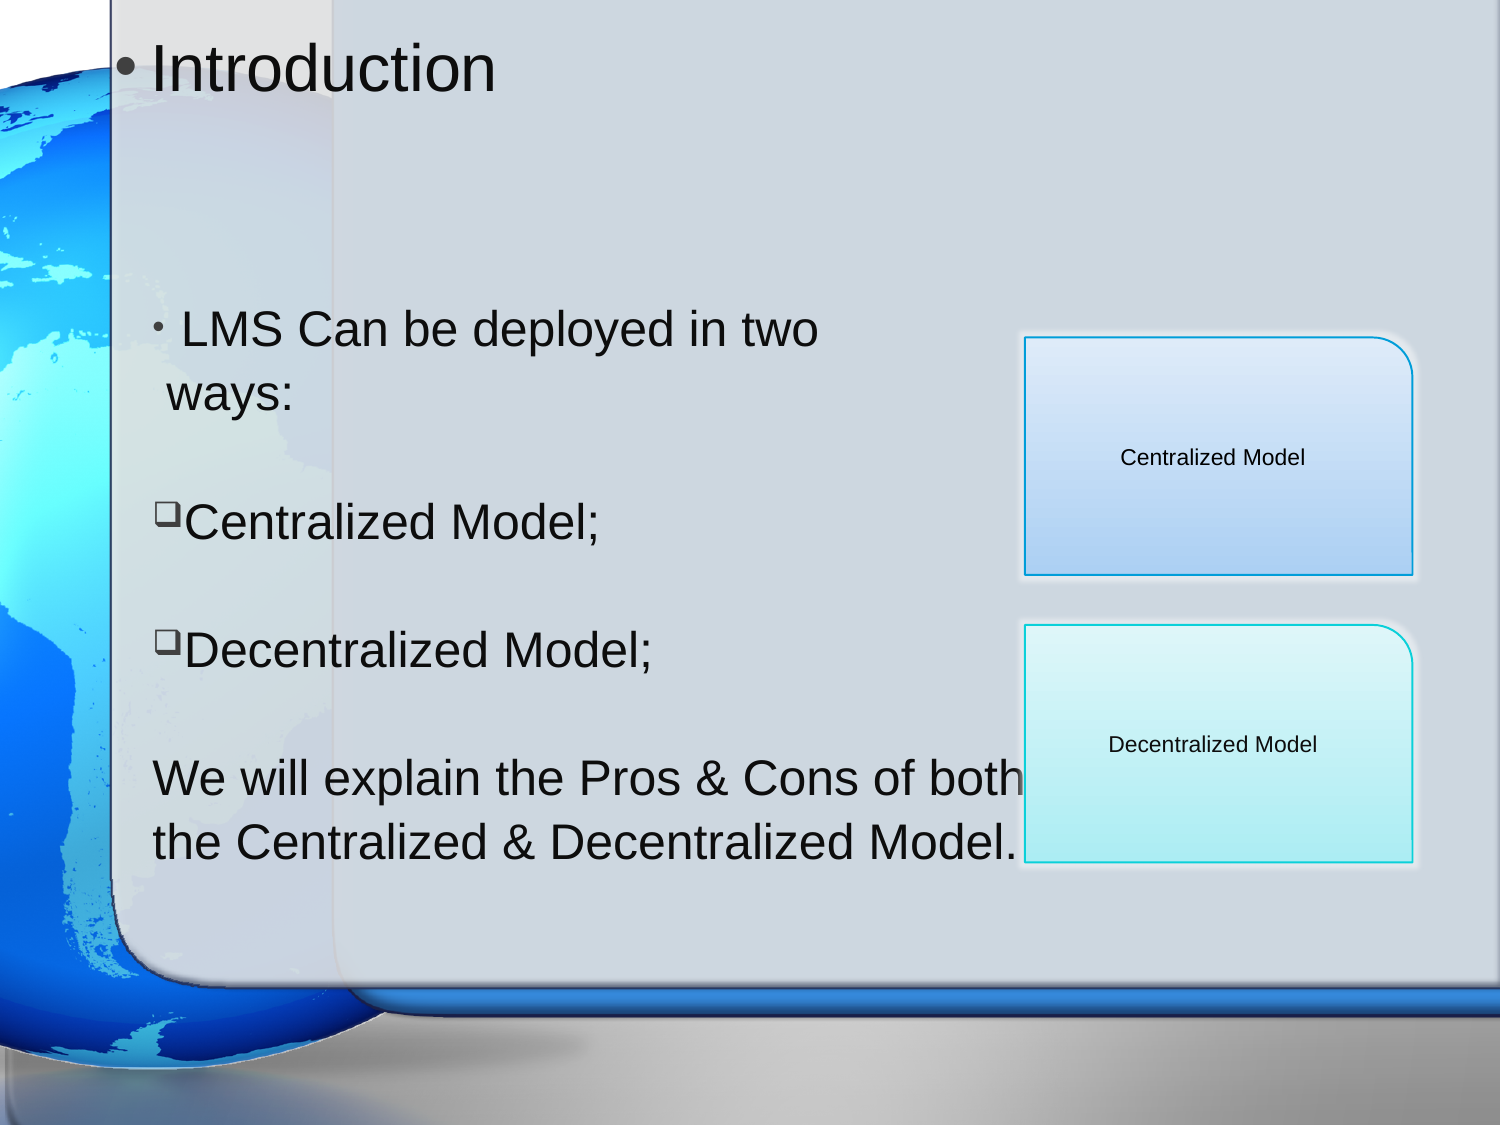

# Introduction
LMS Can be deployed in two
 ways:

Centralized Model;

Decentralized Model;

We will explain the Pros & Cons of both
the Centralized & Decentralized Model.
Centralized Model
Decentralized Model